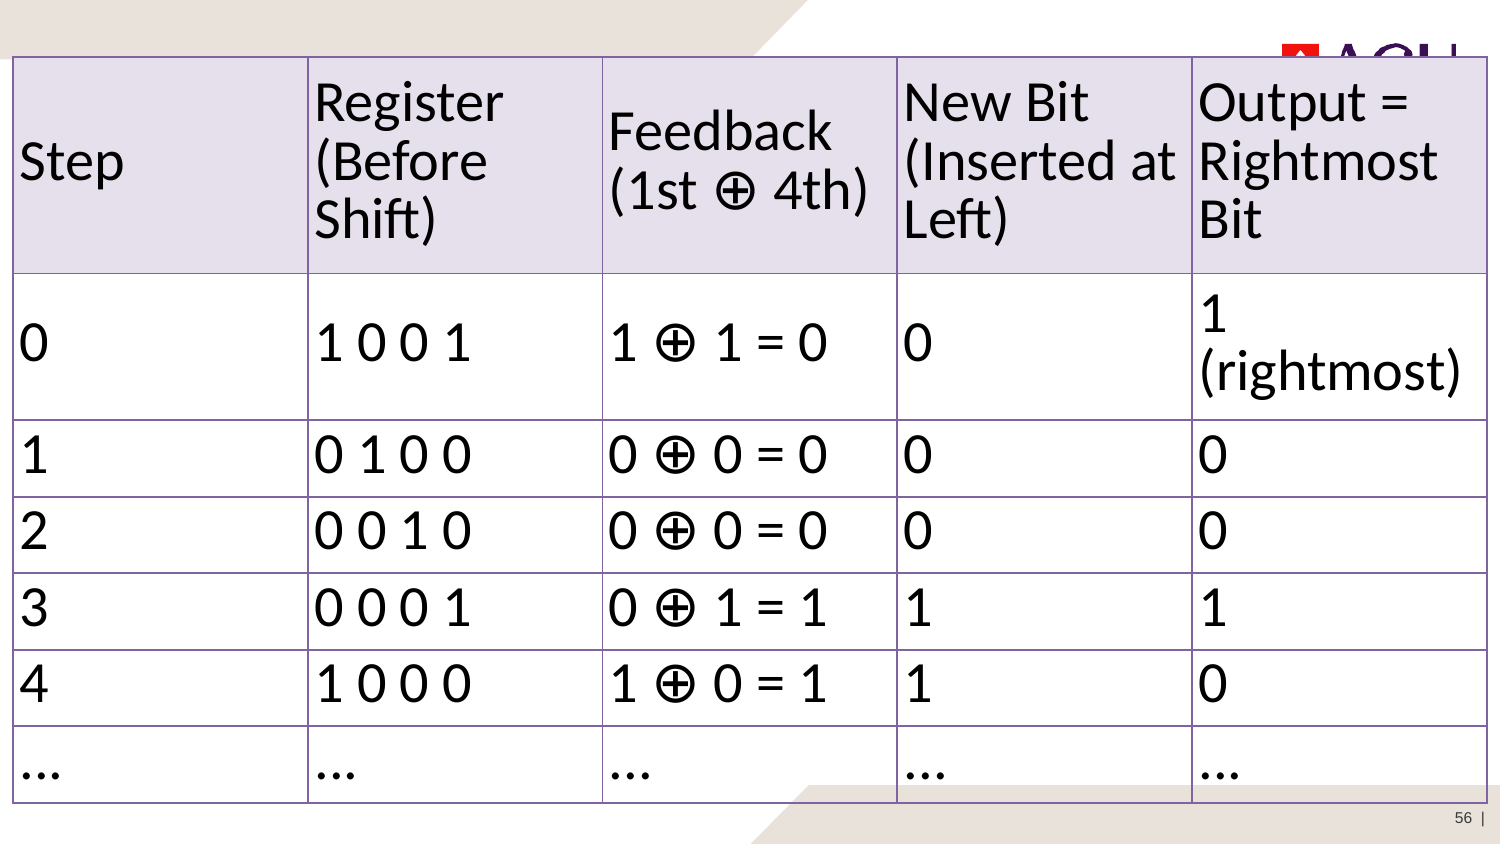

| Step | Register (Before Shift) | Feedback (1st ⊕ 4th) | New Bit (Inserted at Left) | Output = Rightmost Bit |
| --- | --- | --- | --- | --- |
| 0 | 1 0 0 1 | 1 ⊕ 1 = 0 | 0 | 1 (rightmost) |
| 1 | 0 1 0 0 | 0 ⊕ 0 = 0 | 0 | 0 |
| 2 | 0 0 1 0 | 0 ⊕ 0 = 0 | 0 | 0 |
| 3 | 0 0 0 1 | 0 ⊕ 1 = 1 | 1 | 1 |
| 4 | 1 0 0 0 | 1 ⊕ 0 = 1 | 1 | 0 |
| ... | ... | ... | ... | ... |
56 |